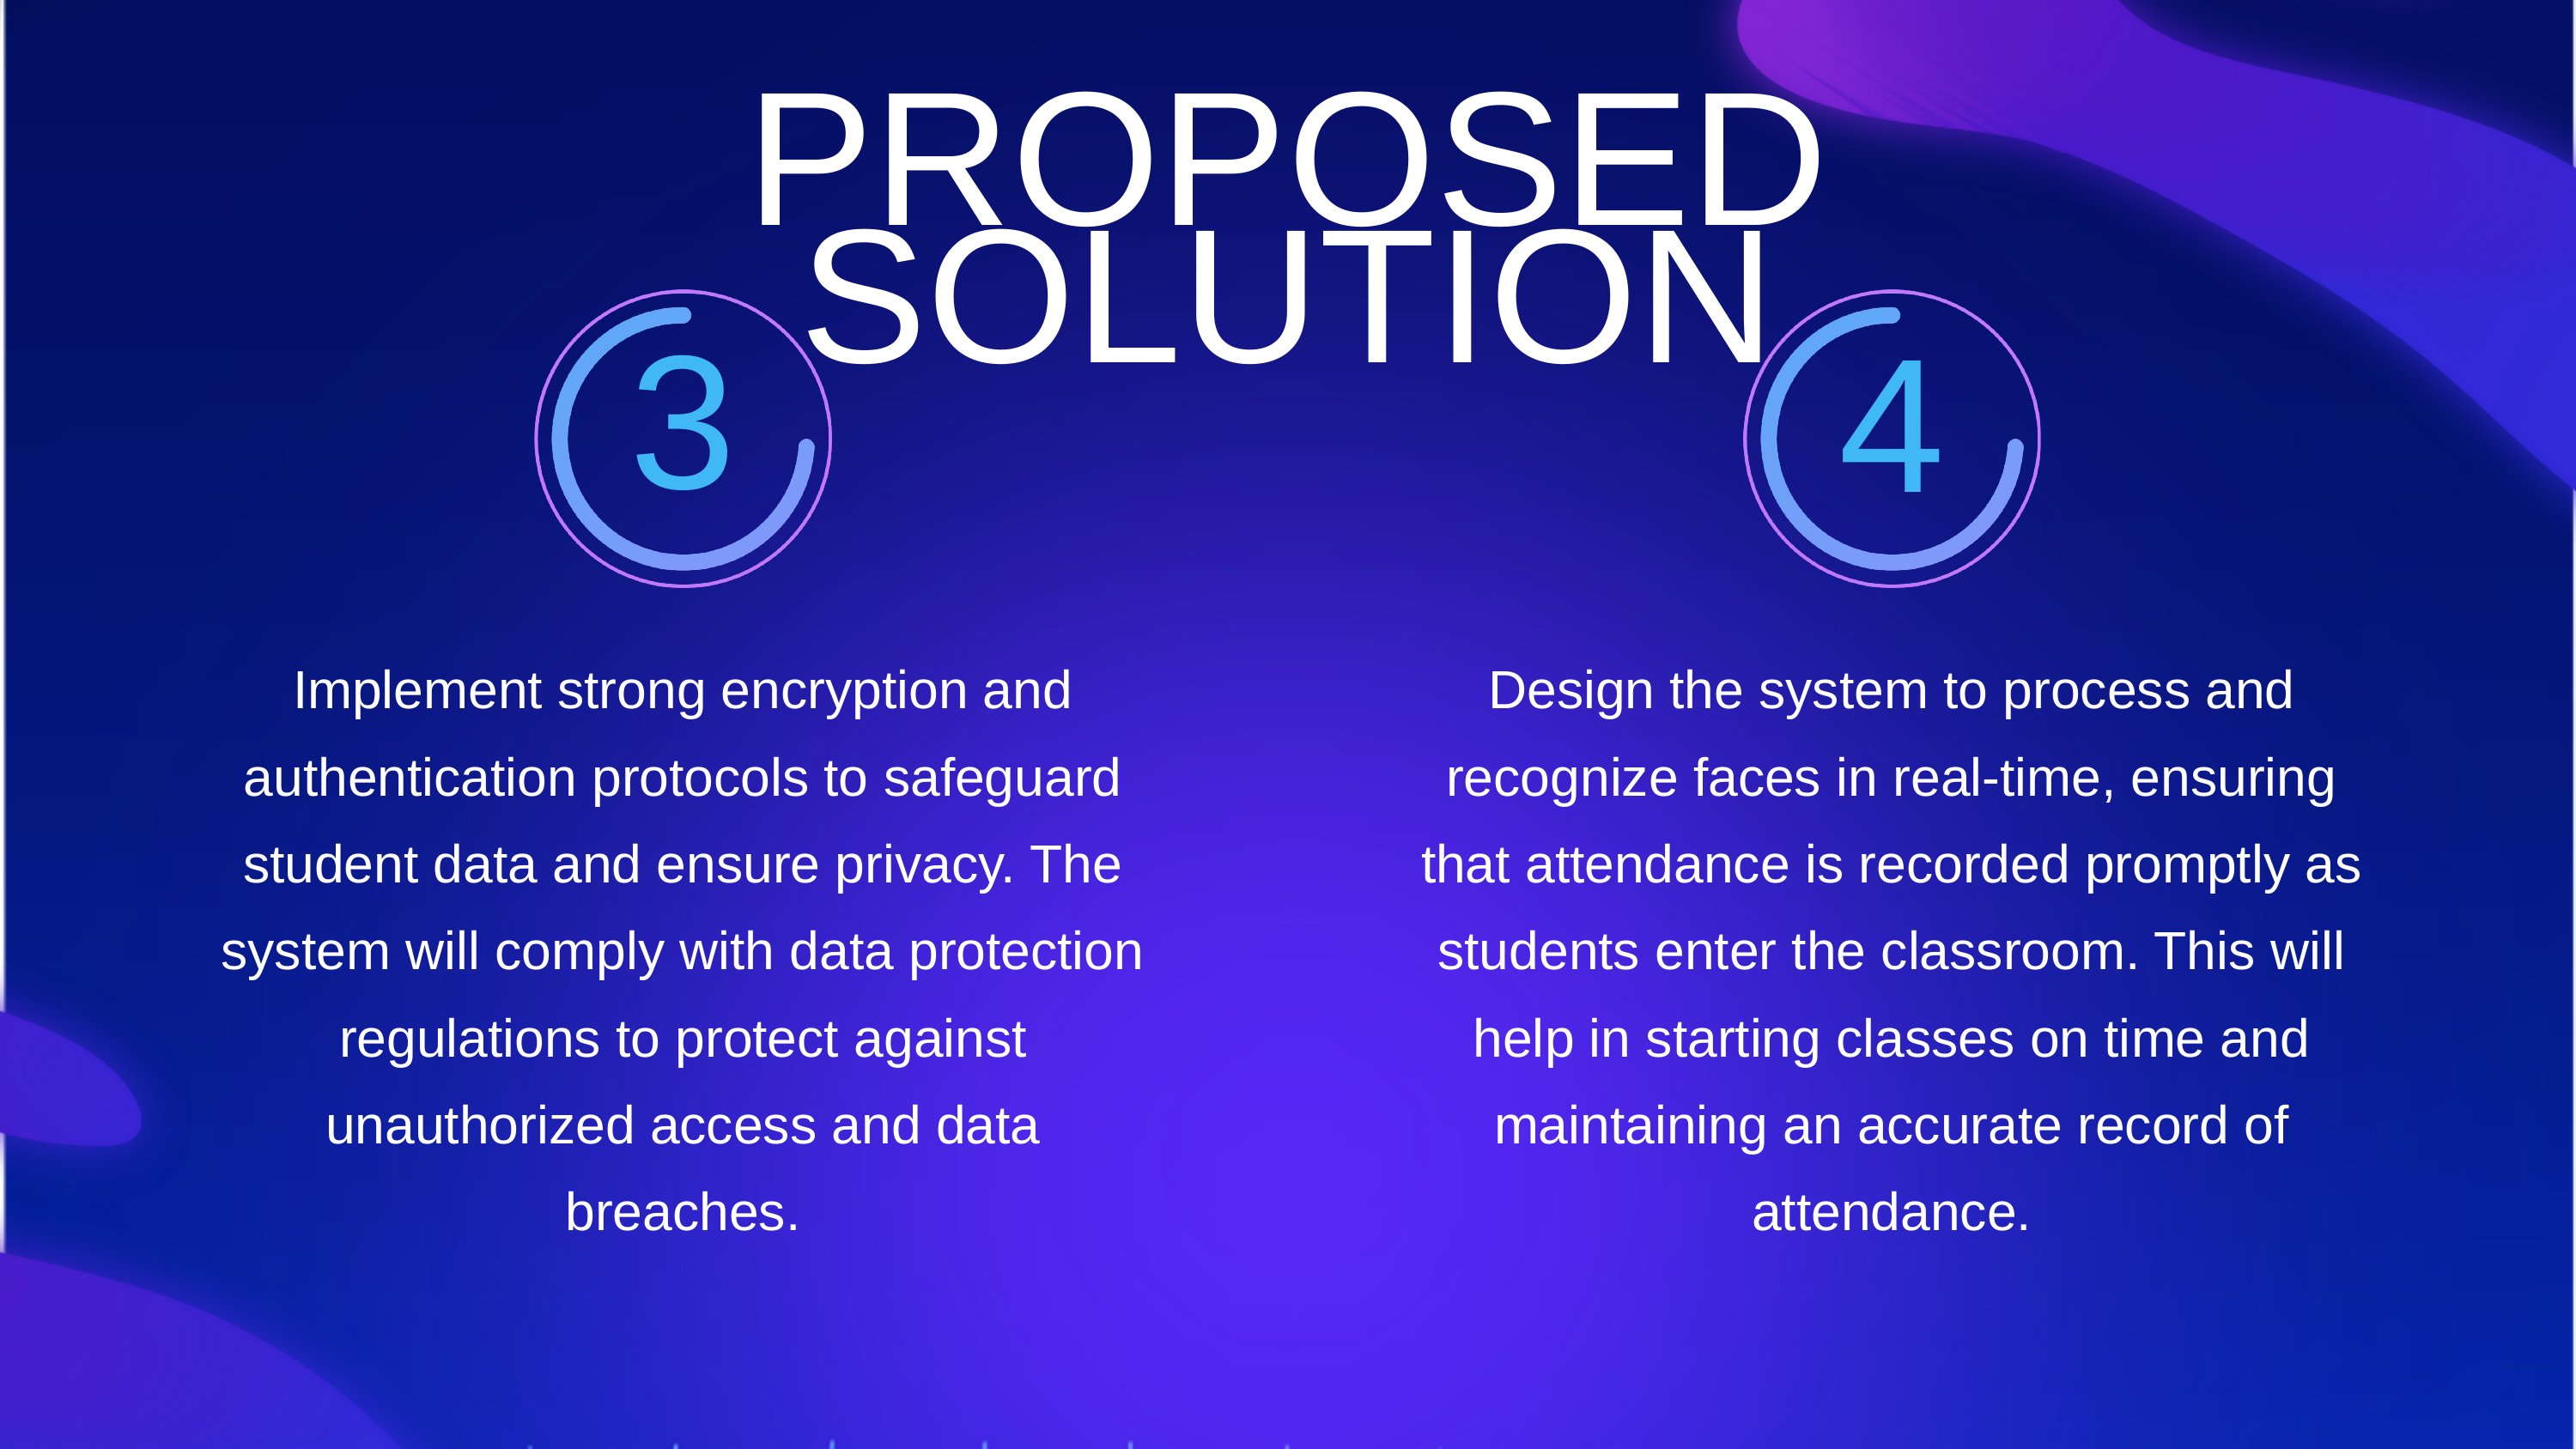

PROPOSED SOLUTION

3
4
Implement strong encryption and authentication protocols to safeguard student data and ensure privacy. The system will comply with data protection regulations to protect against unauthorized access and data breaches.

Design the system to process and recognize faces in real-time, ensuring that attendance is recorded promptly as students enter the classroom. This will help in starting classes on time and maintaining an accurate record of attendance.